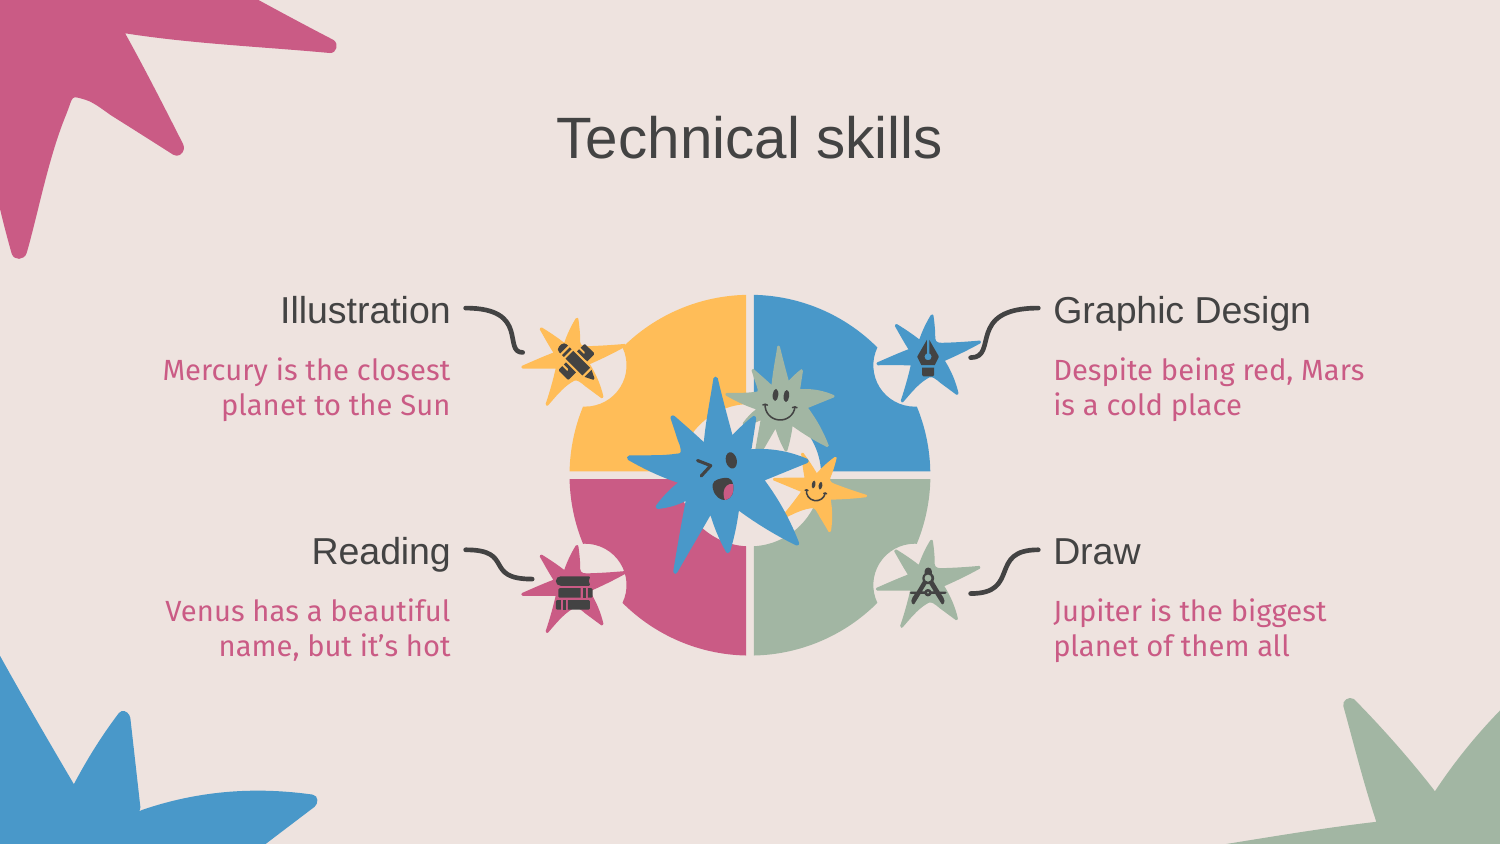

# Technical skills
Illustration
Graphic Design

Mercury is the closest planet to the Sun
Despite being red, Mars is a cold place

Reading
Draw

Venus has a beautiful name, but it’s hot
Jupiter is the biggest planet of them all